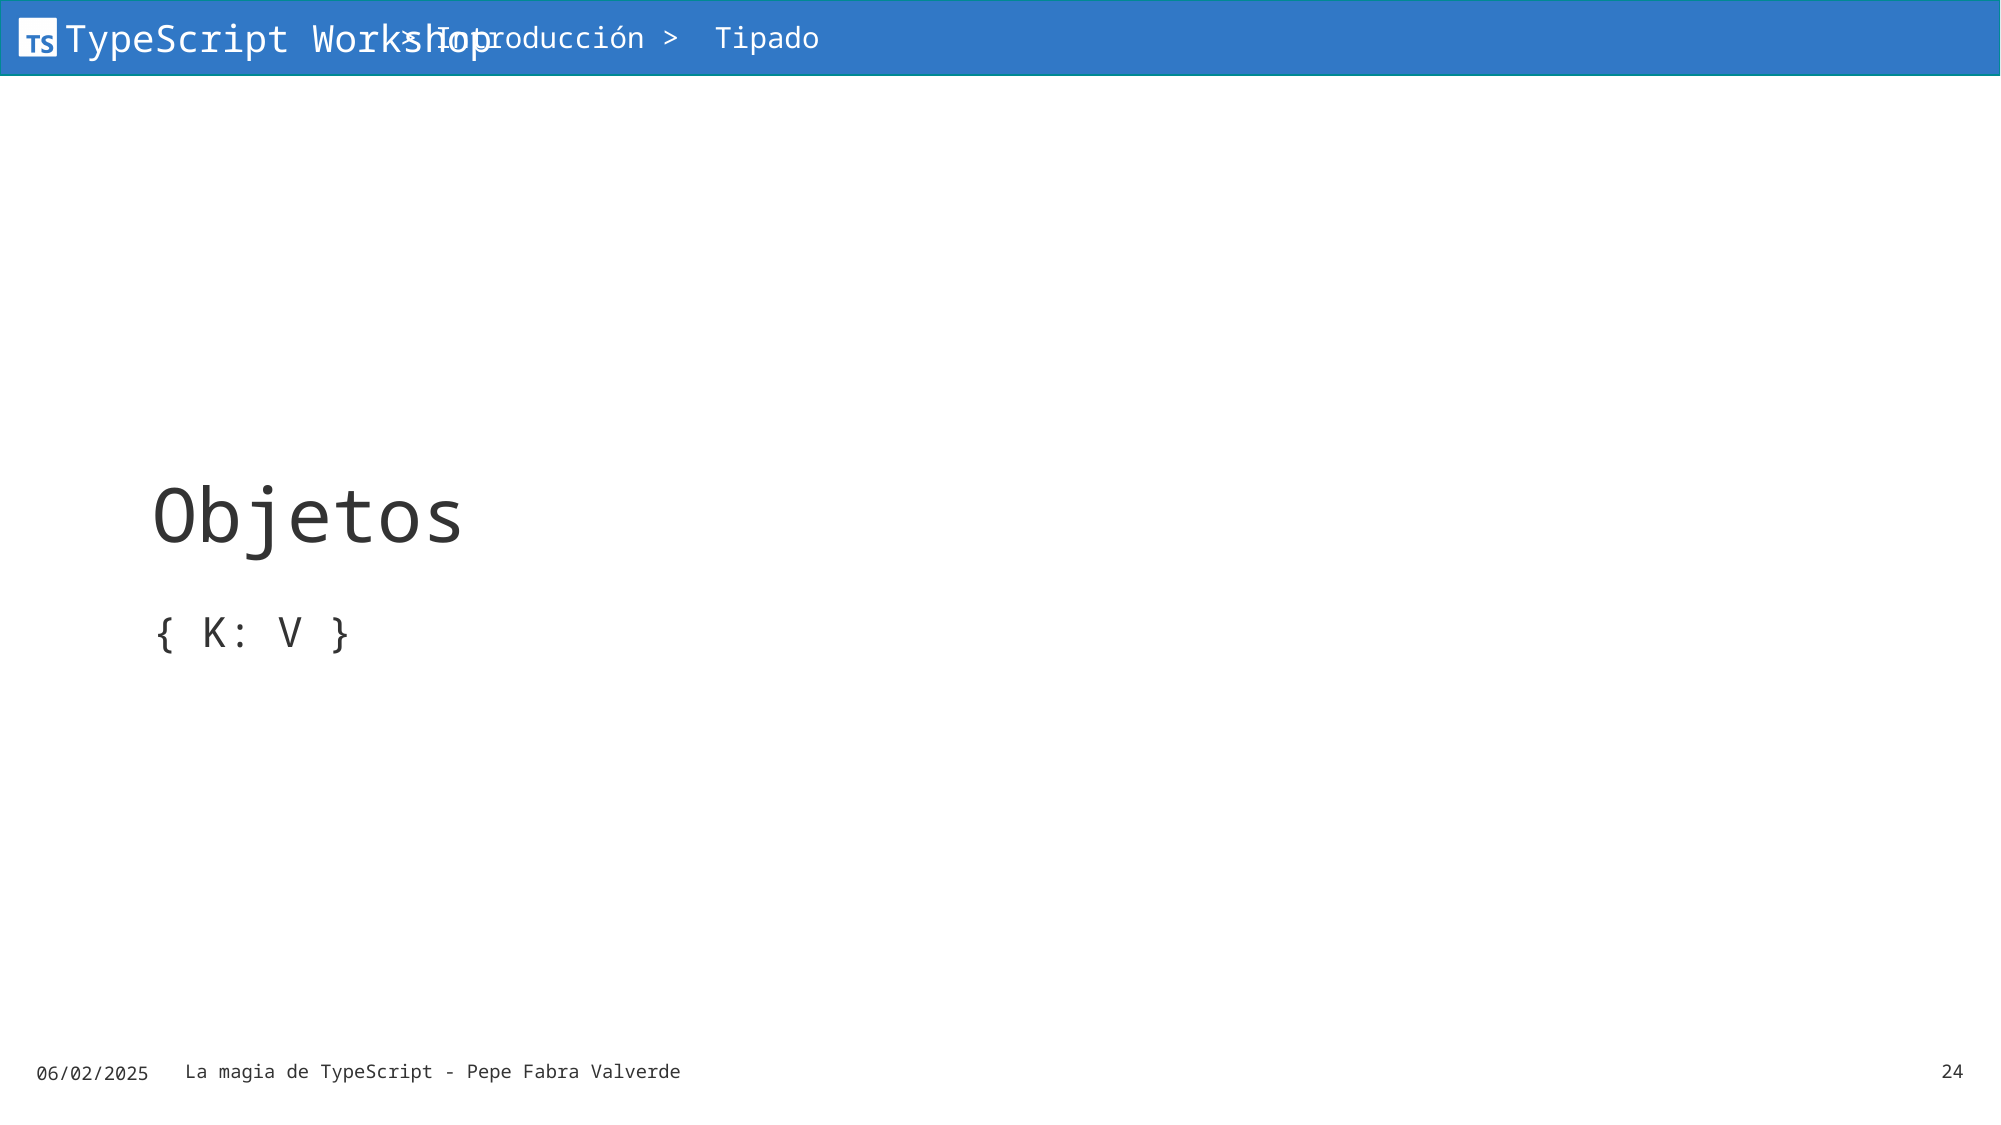

> Introducción >  Tipado
# Objetos
{ K: V }
06/02/2025
La magia de TypeScript - Pepe Fabra Valverde
24